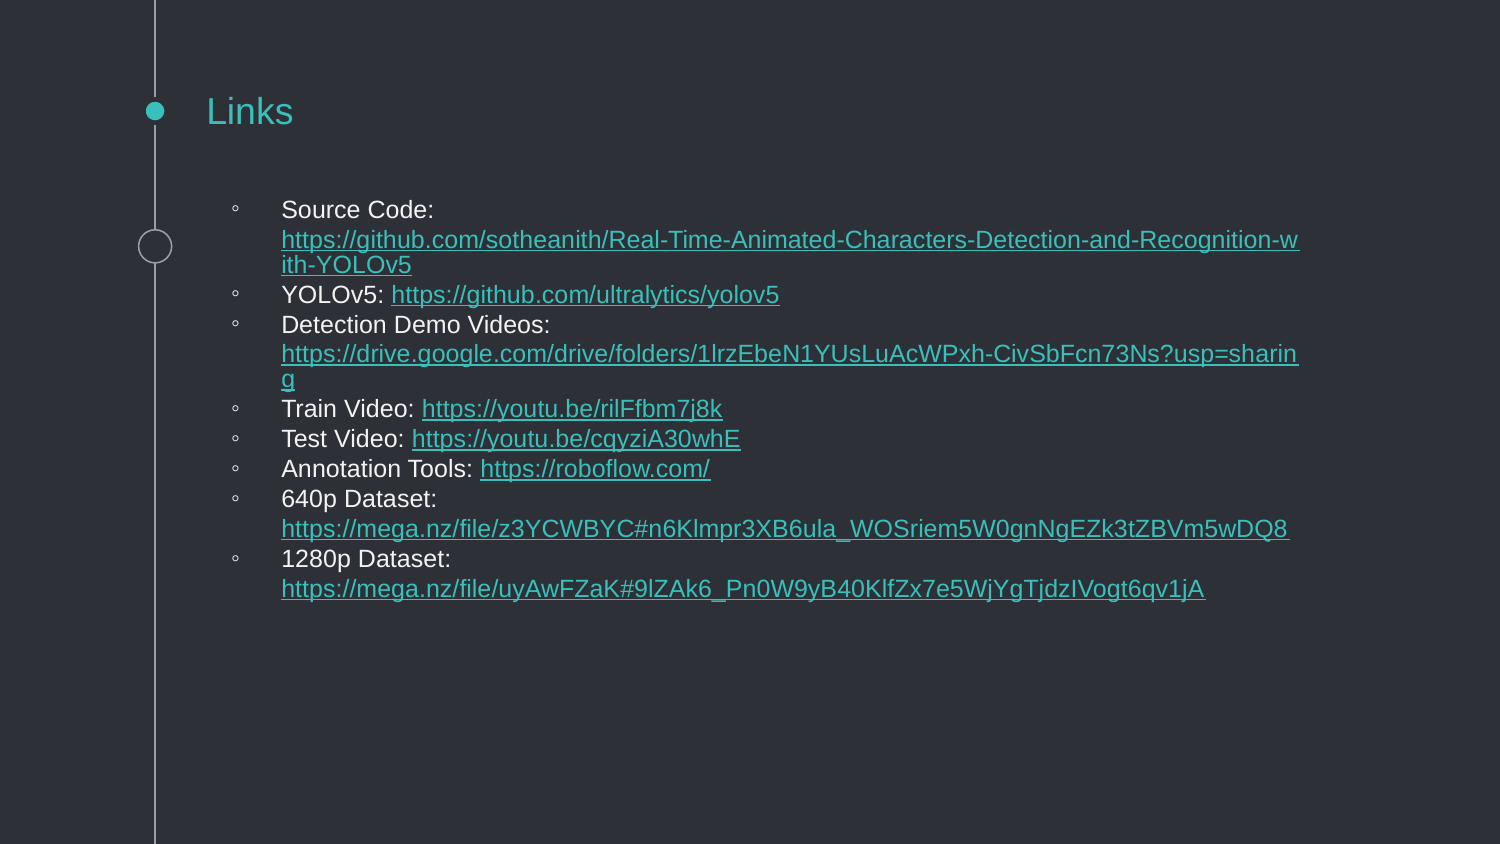

# Links
Source Code: https://github.com/sotheanith/Real-Time-Animated-Characters-Detection-and-Recognition-with-YOLOv5
YOLOv5: https://github.com/ultralytics/yolov5
Detection Demo Videos: https://drive.google.com/drive/folders/1lrzEbeN1YUsLuAcWPxh-CivSbFcn73Ns?usp=sharing
Train Video: https://youtu.be/rilFfbm7j8k
Test Video: https://youtu.be/cqyziA30whE
Annotation Tools: https://roboflow.com/
640p Dataset: https://mega.nz/file/z3YCWBYC#n6Klmpr3XB6ula_WOSriem5W0gnNgEZk3tZBVm5wDQ8
1280p Dataset: https://mega.nz/file/uyAwFZaK#9lZAk6_Pn0W9yB40KlfZx7e5WjYgTjdzIVogt6qv1jA